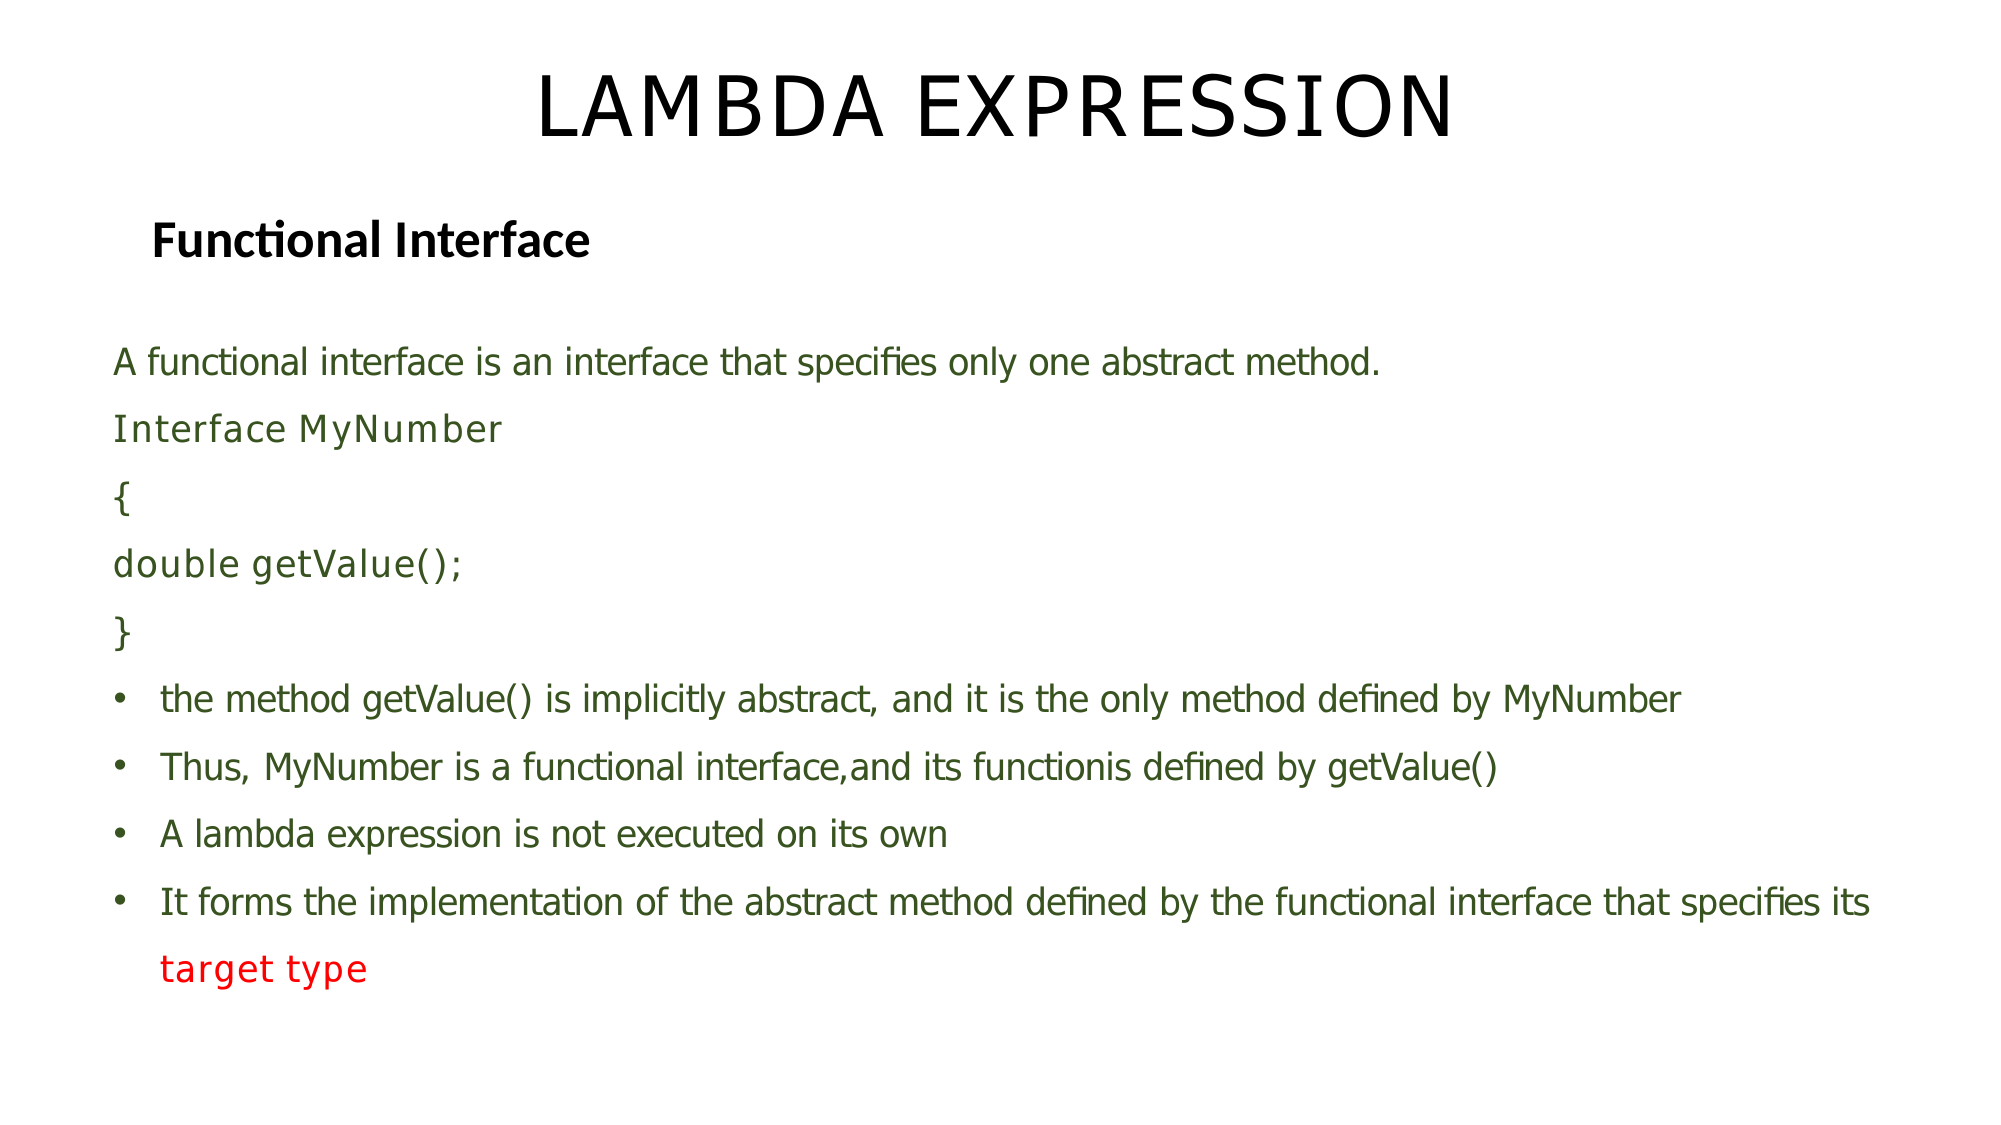

# LAMBDA EXPRESSION
Functional Interface

A functional interface is an interface that specifies only one abstract method.
Interface MyNumber
{
double getValue();
}
the method getValue() is implicitly abstract, and it is the only method defined by MyNumber
Thus, MyNumber is a functional interface,and its functionis defined by getValue()
A lambda expression is not executed on its own
It forms the implementation of the abstract method defined by the functional interface that specifies its target type